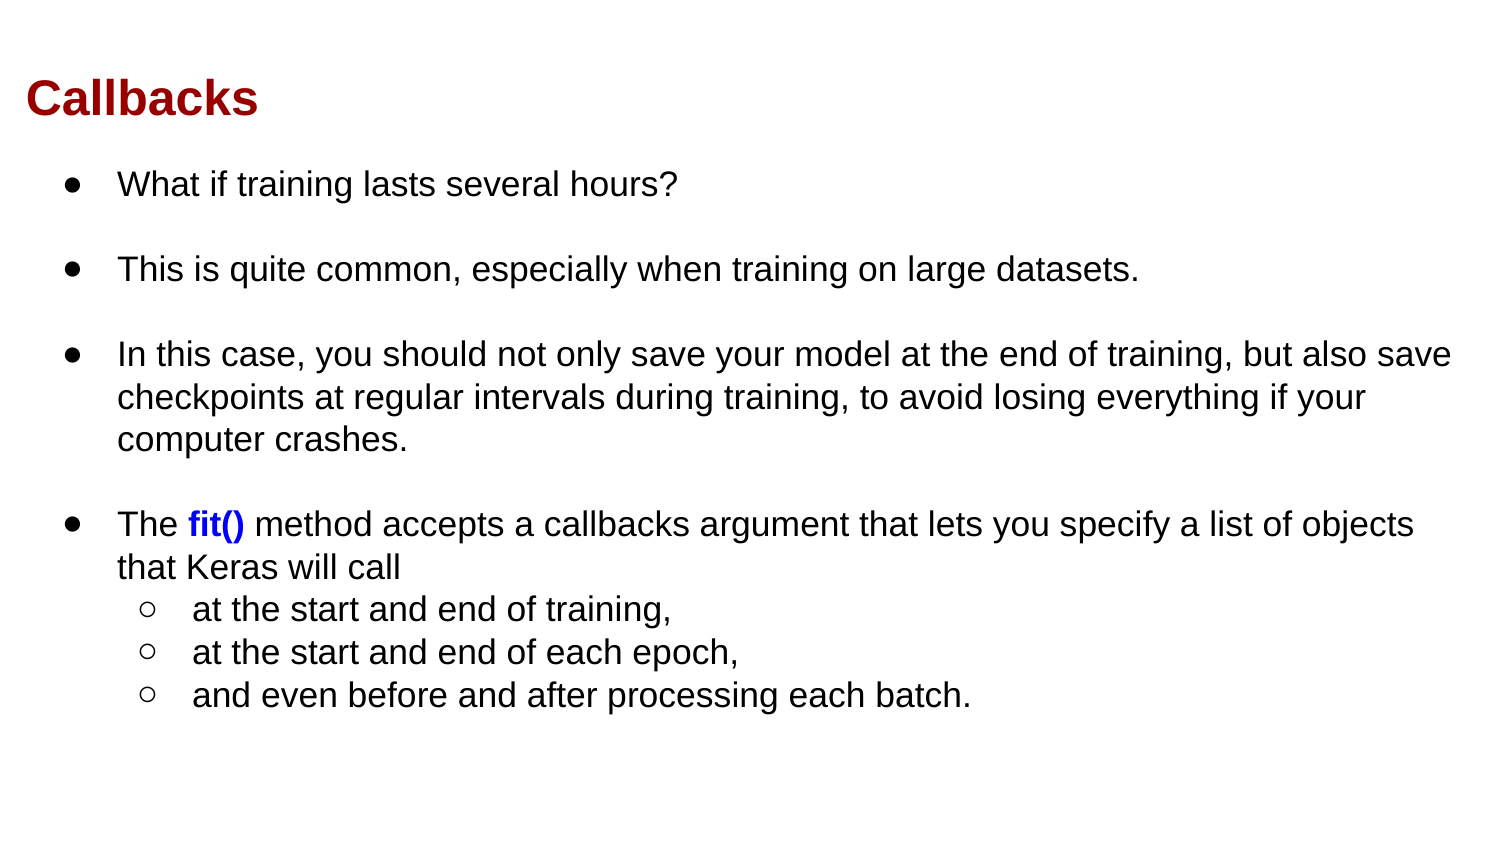

Callbacks
What if training lasts several hours?
This is quite common, especially when training on large datasets.
In this case, you should not only save your model at the end of training, but also save checkpoints at regular intervals during training, to avoid losing everything if your computer crashes.
The fit() method accepts a callbacks argument that lets you specify a list of objects that Keras will call
at the start and end of training,
at the start and end of each epoch,
and even before and after processing each batch.